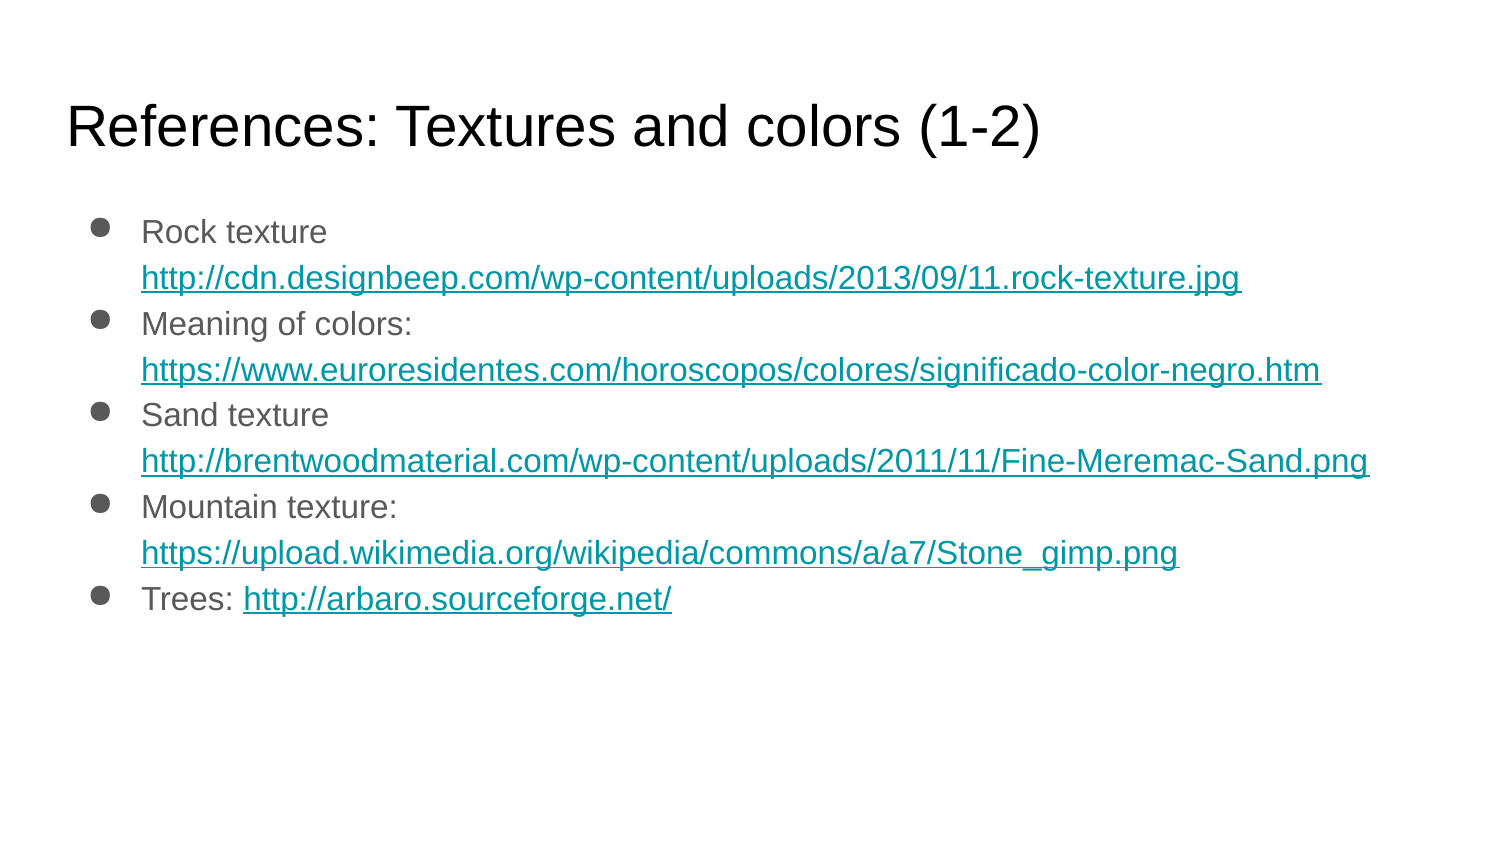

# References: Textures and colors (1-2)
Rock texture http://cdn.designbeep.com/wp-content/uploads/2013/09/11.rock-texture.jpg
Meaning of colors: https://www.euroresidentes.com/horoscopos/colores/significado-color-negro.htm
Sand texture http://brentwoodmaterial.com/wp-content/uploads/2011/11/Fine-Meremac-Sand.png
Mountain texture: https://upload.wikimedia.org/wikipedia/commons/a/a7/Stone_gimp.png
Trees: http://arbaro.sourceforge.net/